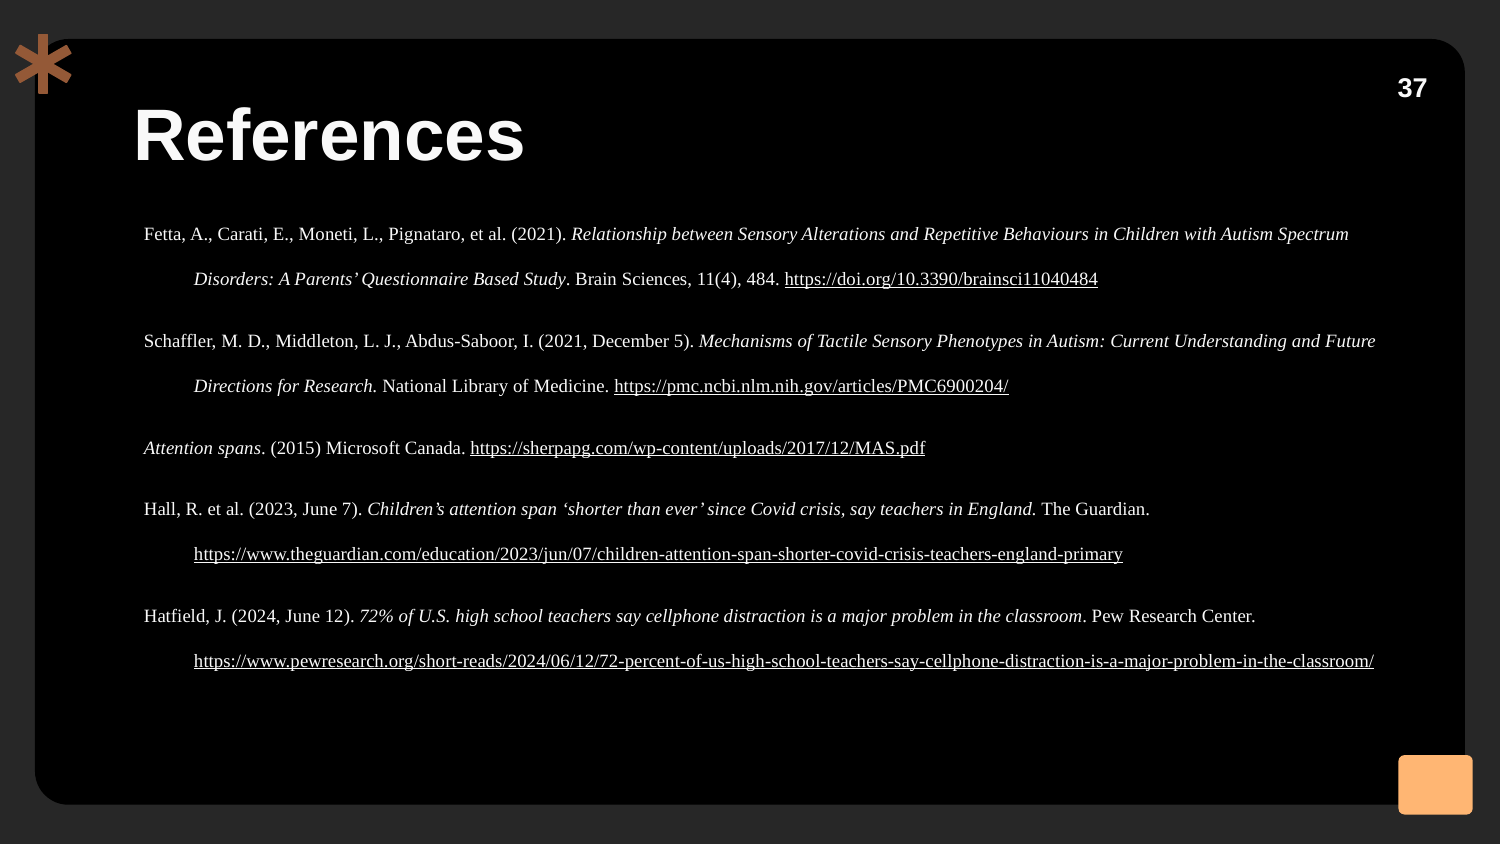

37
# References
Fetta, A., Carati, E., Moneti, L., Pignataro, et al. (2021). Relationship between Sensory Alterations and Repetitive Behaviours in Children with Autism Spectrum Disorders: A Parents’ Questionnaire Based Study. Brain Sciences, 11(4), 484. https://doi.org/10.3390/brainsci11040484
Schaffler, M. D., Middleton, L. J., Abdus-Saboor, I. (2021, December 5). Mechanisms of Tactile Sensory Phenotypes in Autism: Current Understanding and Future Directions for Research. National Library of Medicine. https://pmc.ncbi.nlm.nih.gov/articles/PMC6900204/
Attention spans. (2015) Microsoft Canada. https://sherpapg.com/wp-content/uploads/2017/12/MAS.pdf
Hall, R. et al. (2023, June 7). Children’s attention span ‘shorter than ever’ since Covid crisis, say teachers in England. The Guardian. https://www.theguardian.com/education/2023/jun/07/children-attention-span-shorter-covid-crisis-teachers-england-primary
Hatfield, J. (2024, June 12). 72% of U.S. high school teachers say cellphone distraction is a major problem in the classroom. Pew Research Center. https://www.pewresearch.org/short-reads/2024/06/12/72-percent-of-us-high-school-teachers-say-cellphone-distraction-is-a-major-problem-in-the-classroom/